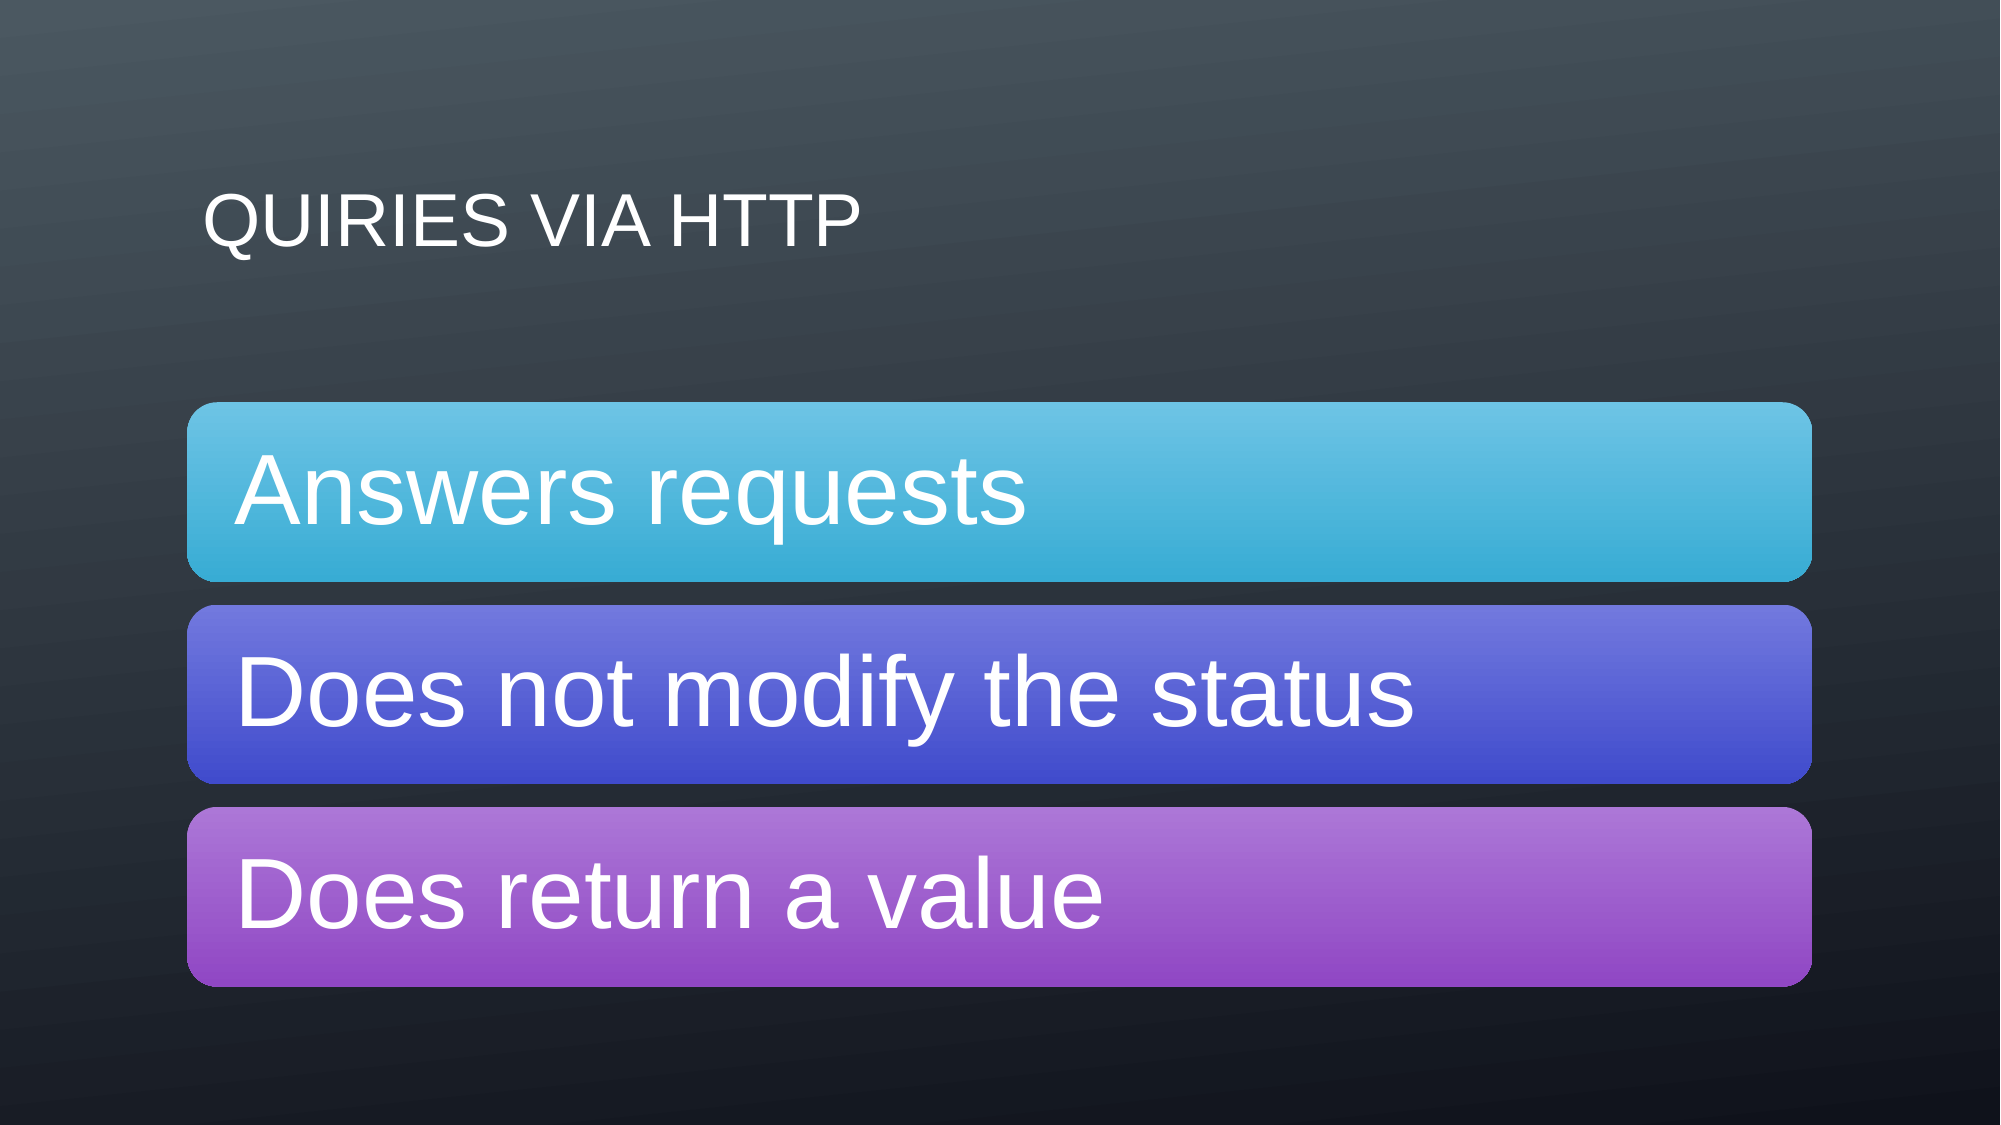

# Quiries via http
Answers requests
Does not modify the status
Does return a value